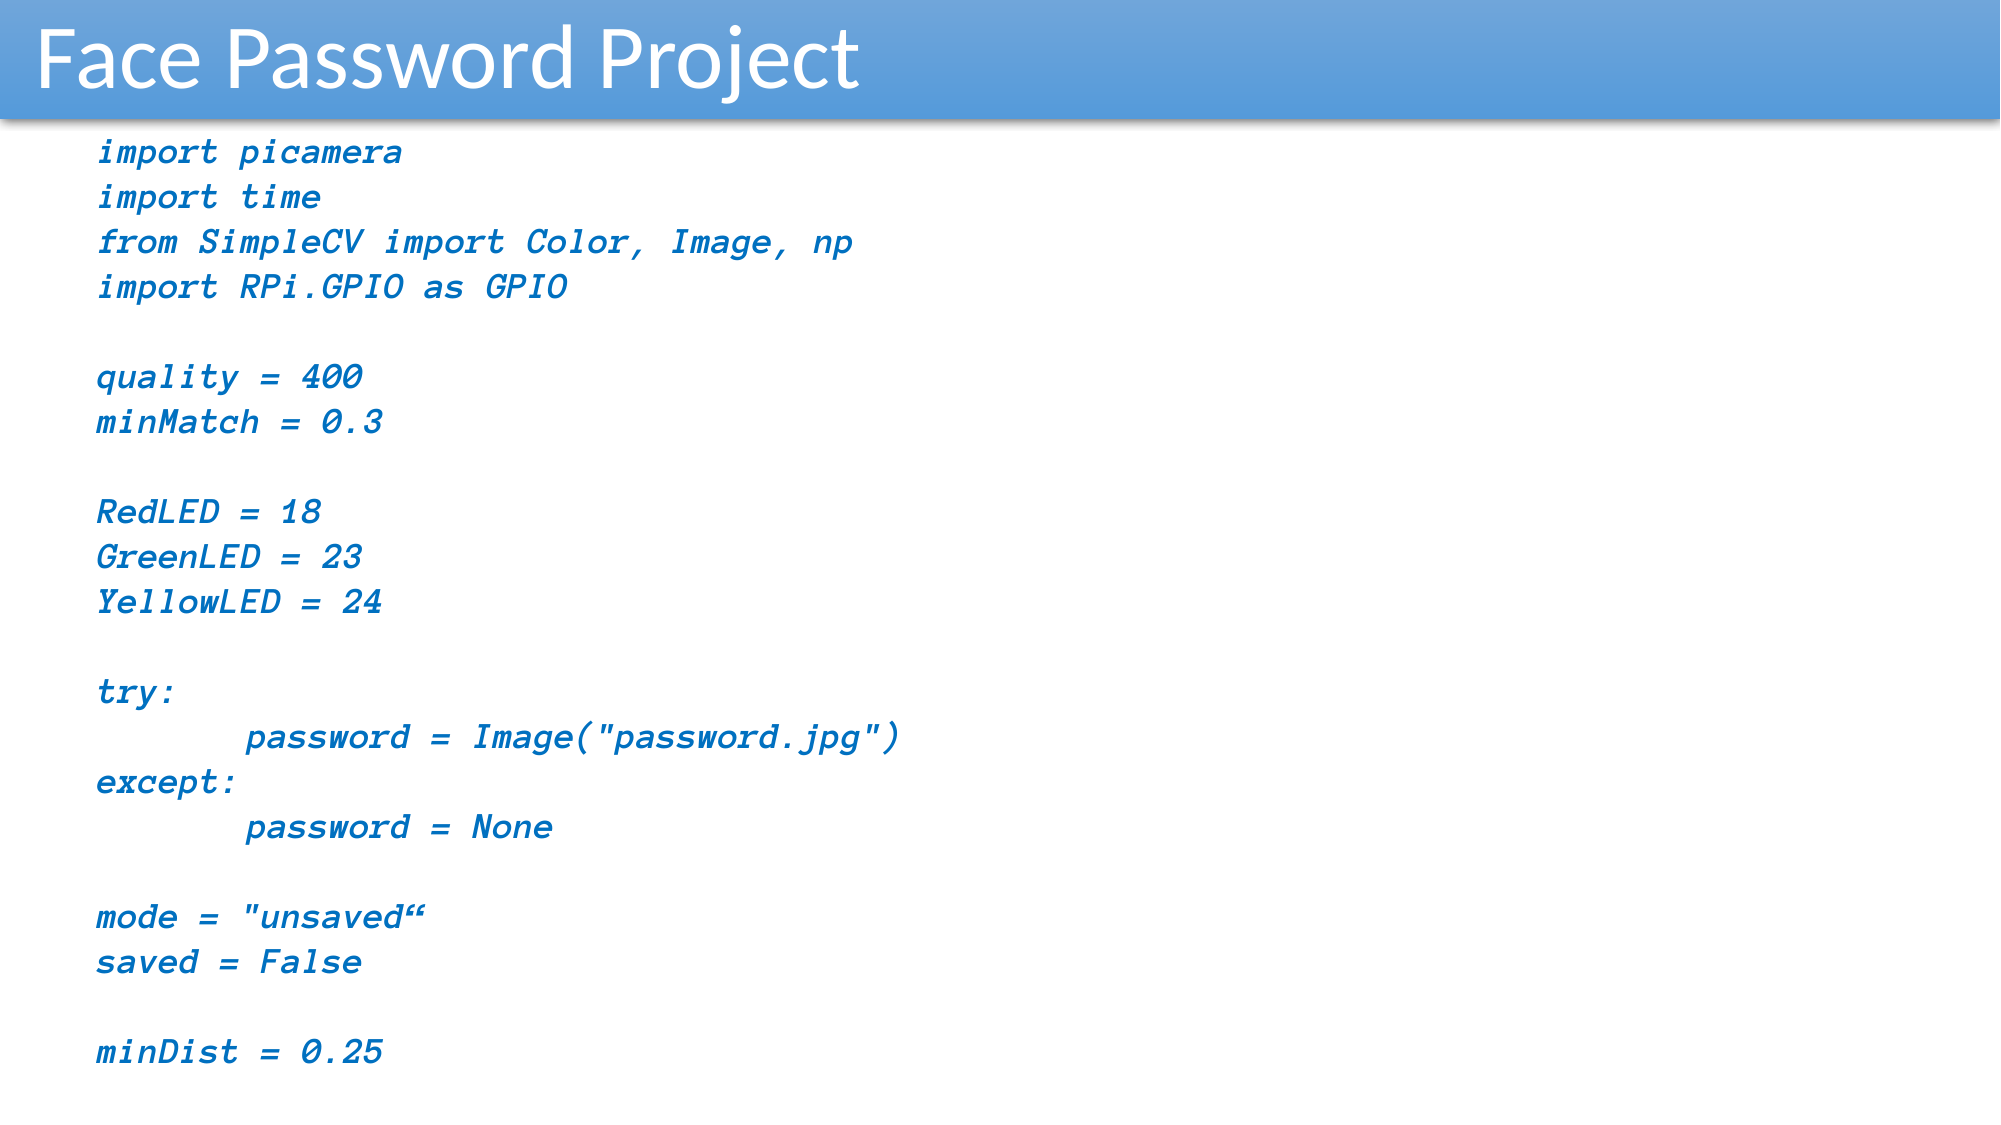

Face Password Project
import picamera
import time
from SimpleCV import Color, Image, np
import RPi.GPIO as GPIO

quality = 400
minMatch = 0.3

RedLED = 18
GreenLED = 23
YellowLED = 24

try:
	password = Image("password.jpg")
except:
	password = None

mode = "unsaved“
saved = False

minDist = 0.25